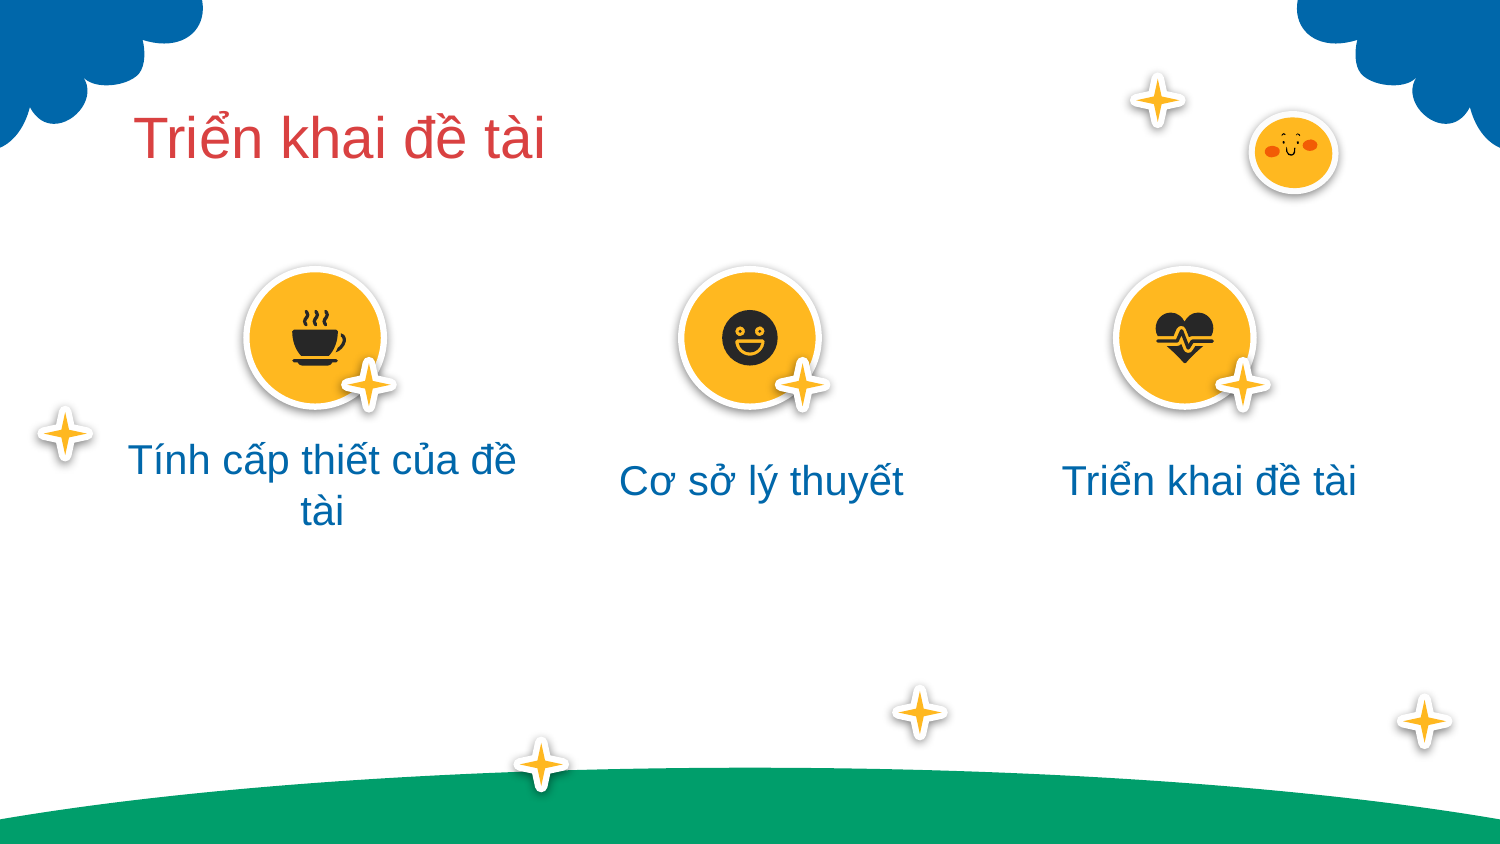

# Triển khai đề tài

Cơ sở lý thuyết
Triển khai đề tài
Tính cấp thiết của đề tài